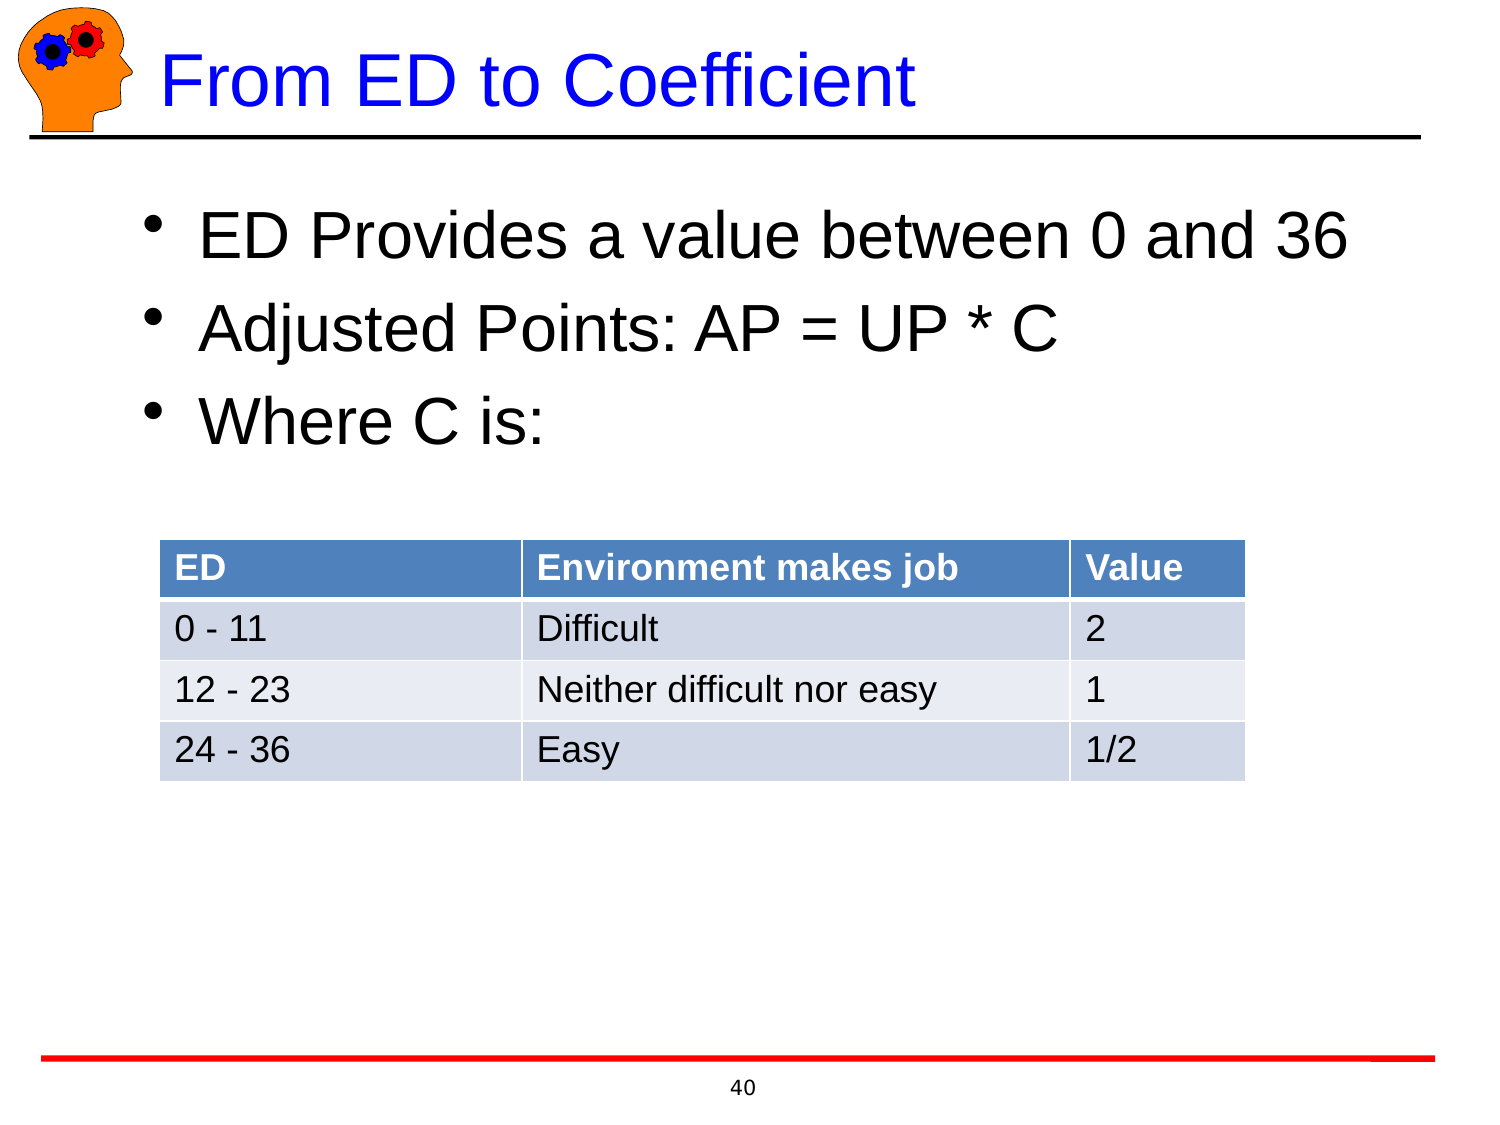

# From ED to Coefficient
ED Provides a value between 0 and 36
Adjusted Points: AP = UP * C
Where C is:
| ED | Environment makes job | Value |
| --- | --- | --- |
| 0 - 11 | Difficult | 2 |
| 12 - 23 | Neither difficult nor easy | 1 |
| 24 - 36 | Easy | 1/2 |